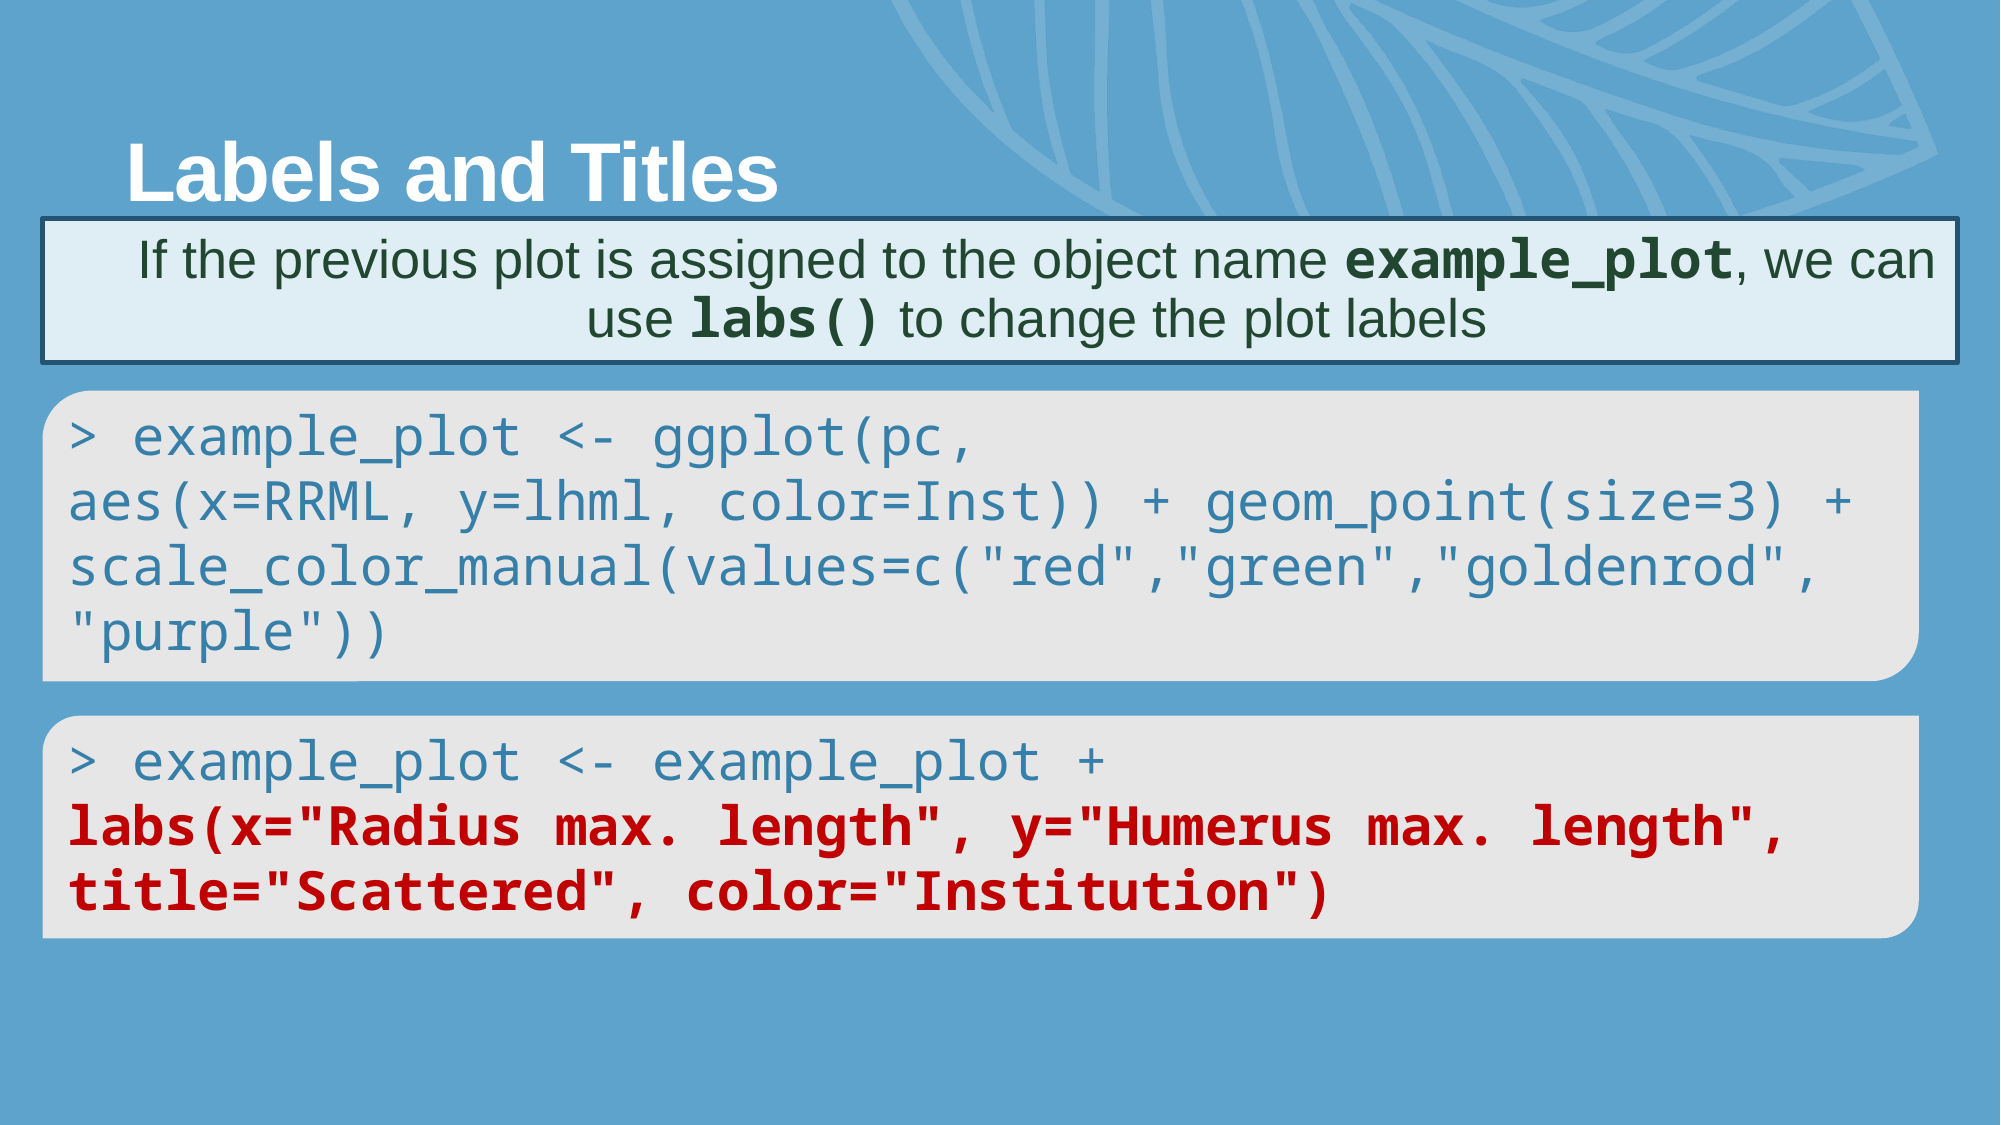

# Labels and Titles
If the previous plot is assigned to the object name example_plot, we can use labs() to change the plot labels

> example_plot <- ggplot(pc,
aes(x=RRML, y=lhml, color=Inst)) + geom_point(size=3) +
scale_color_manual(values=c("red","green","goldenrod",
"purple"))

> example_plot <- example_plot +
labs(x="Radius max. length", y="Humerus max. length",
title="Scattered", color="Institution")